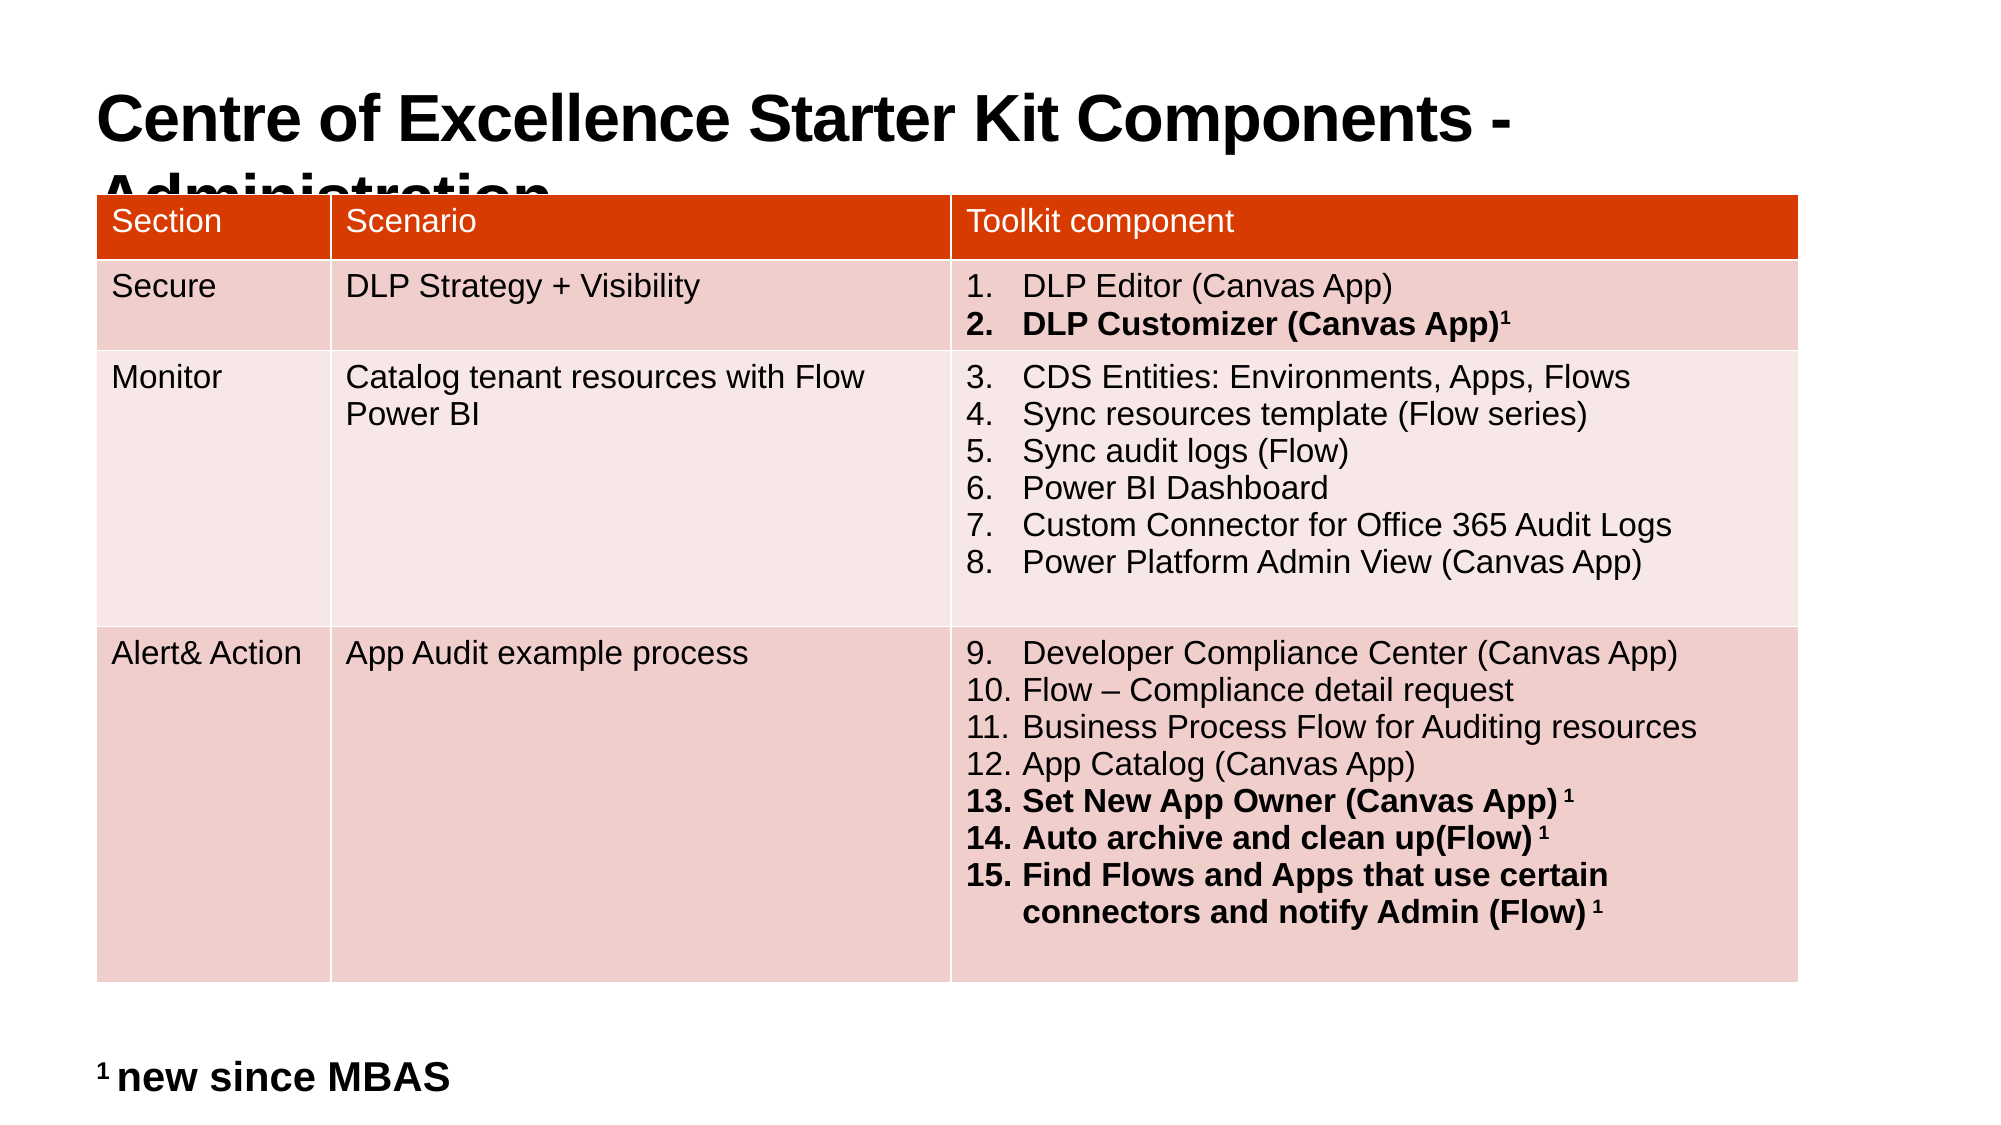

# Centre of Excellence Starter Kit Components - Administration
| Section | Scenario | Toolkit component |
| --- | --- | --- |
| Secure | DLP Strategy + Visibility | DLP Editor (Canvas App) DLP Customizer (Canvas App)1 |
| Monitor | Catalog tenant resources with Flow Power BI | CDS Entities: Environments, Apps, Flows Sync resources template (Flow series) Sync audit logs (Flow) Power BI Dashboard Custom Connector for Office 365 Audit Logs Power Platform Admin View (Canvas App) |
| Alert& Action | App Audit example process | Developer Compliance Center (Canvas App) Flow – Compliance detail request Business Process Flow for Auditing resources App Catalog (Canvas App) Set New App Owner (Canvas App) 1 Auto archive and clean up(Flow) 1 Find Flows and Apps that use certain connectors and notify Admin (Flow) 1 |
1 new since MBAS